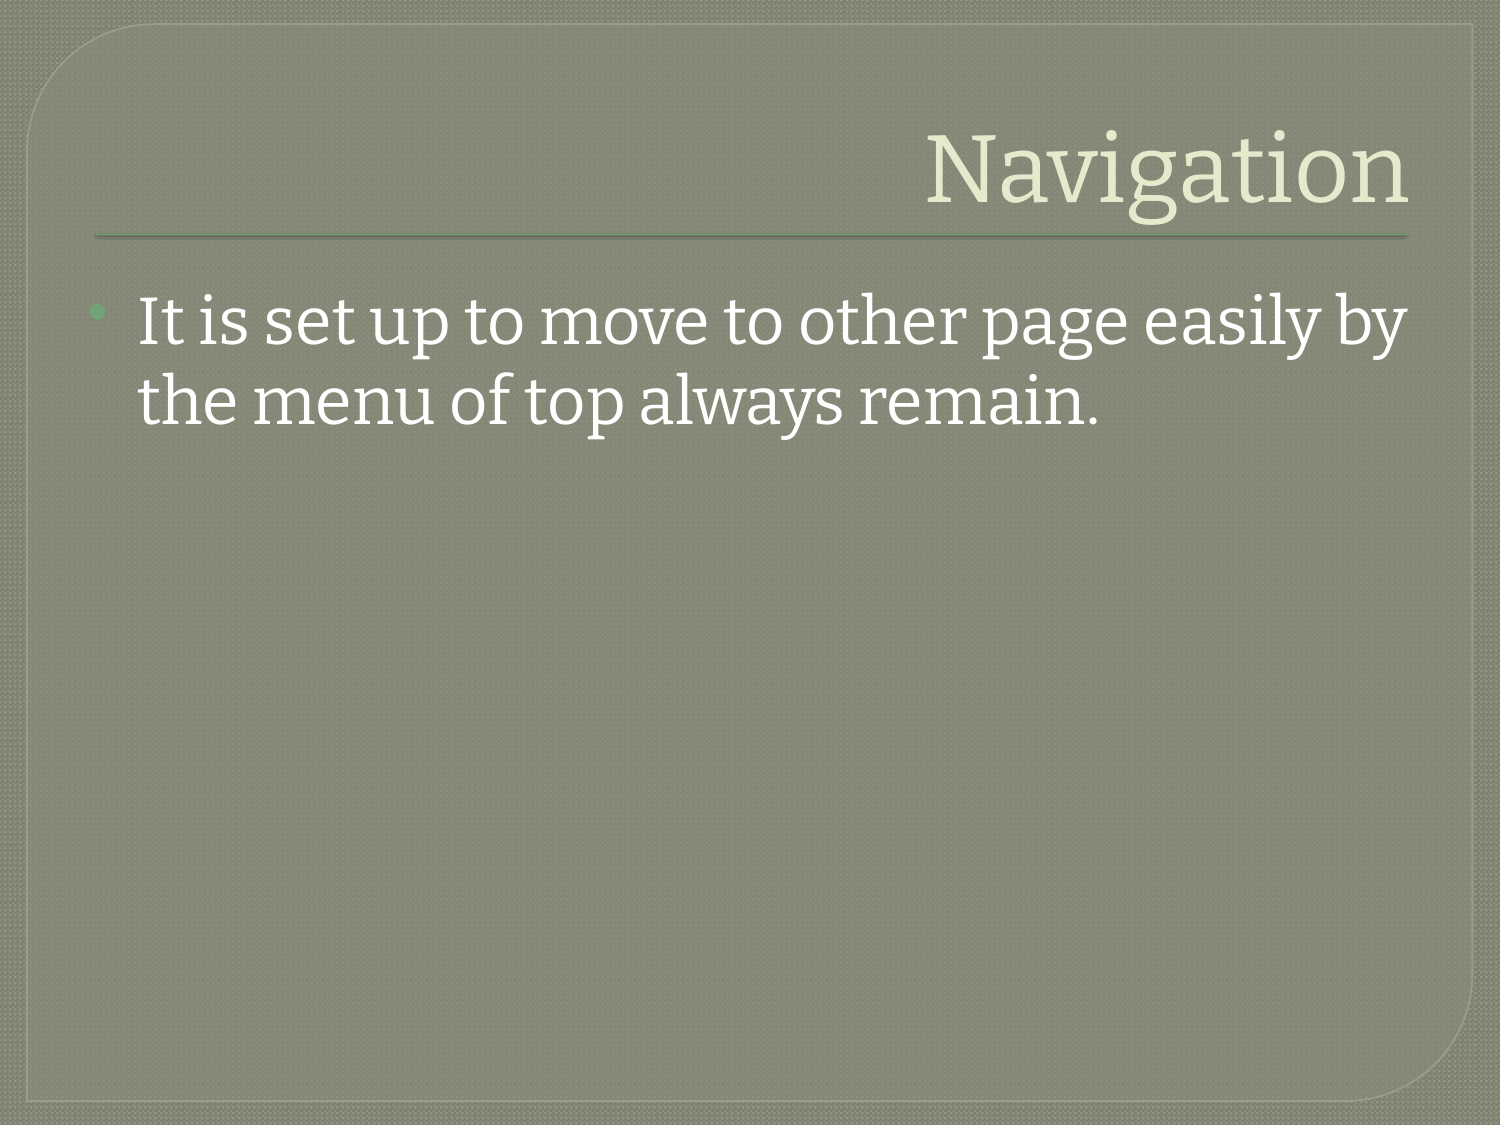

# Navigation
It is set up to move to other page easily by the menu of top always remain.